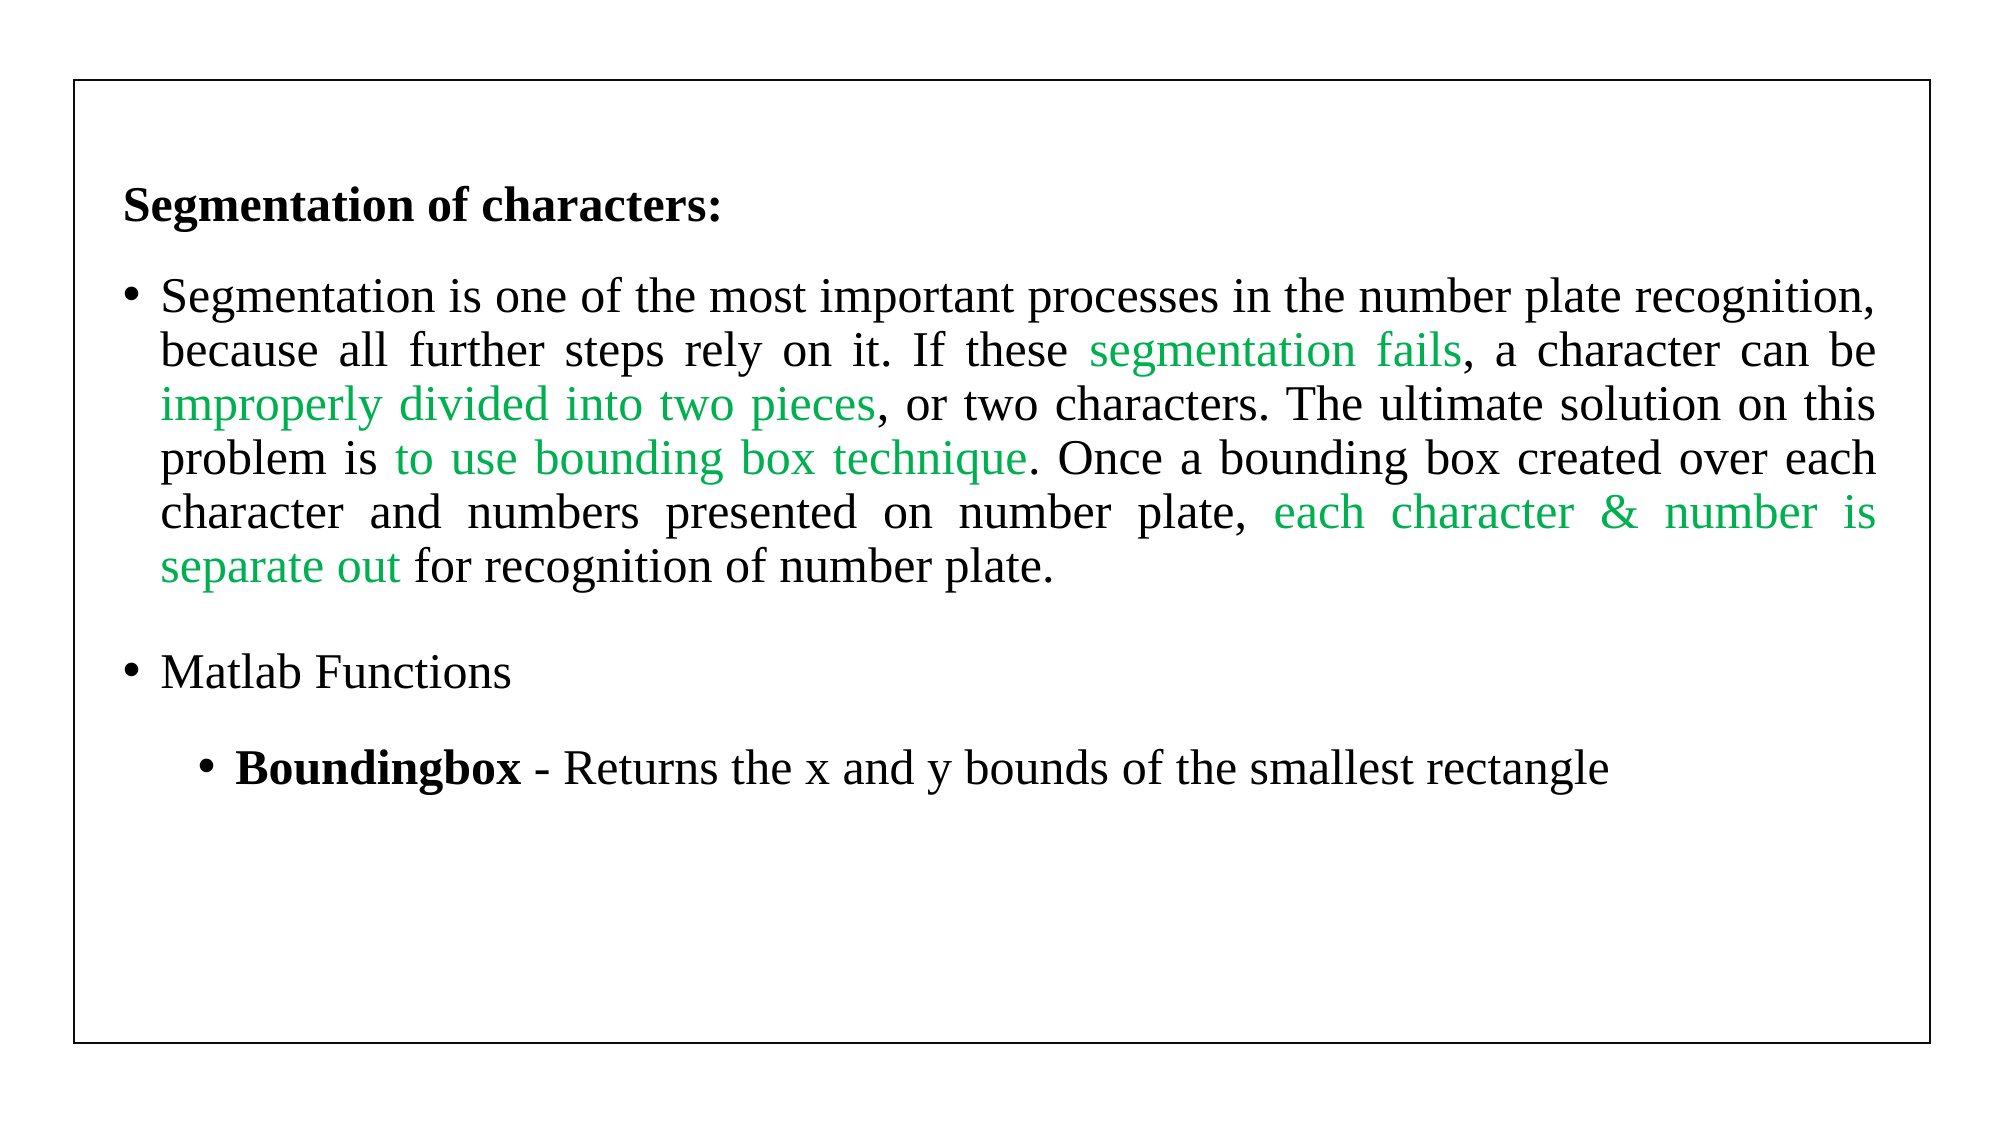

Segmentation of characters:
Segmentation is one of the most important processes in the number plate recognition, because all further steps rely on it. If these segmentation fails, a character can be improperly divided into two pieces, or two characters. The ultimate solution on this problem is to use bounding box technique. Once a bounding box created over each character and numbers presented on number plate, each character & number is separate out for recognition of number plate.
Matlab Functions
Boundingbox - Returns the x and y bounds of the smallest rectangle